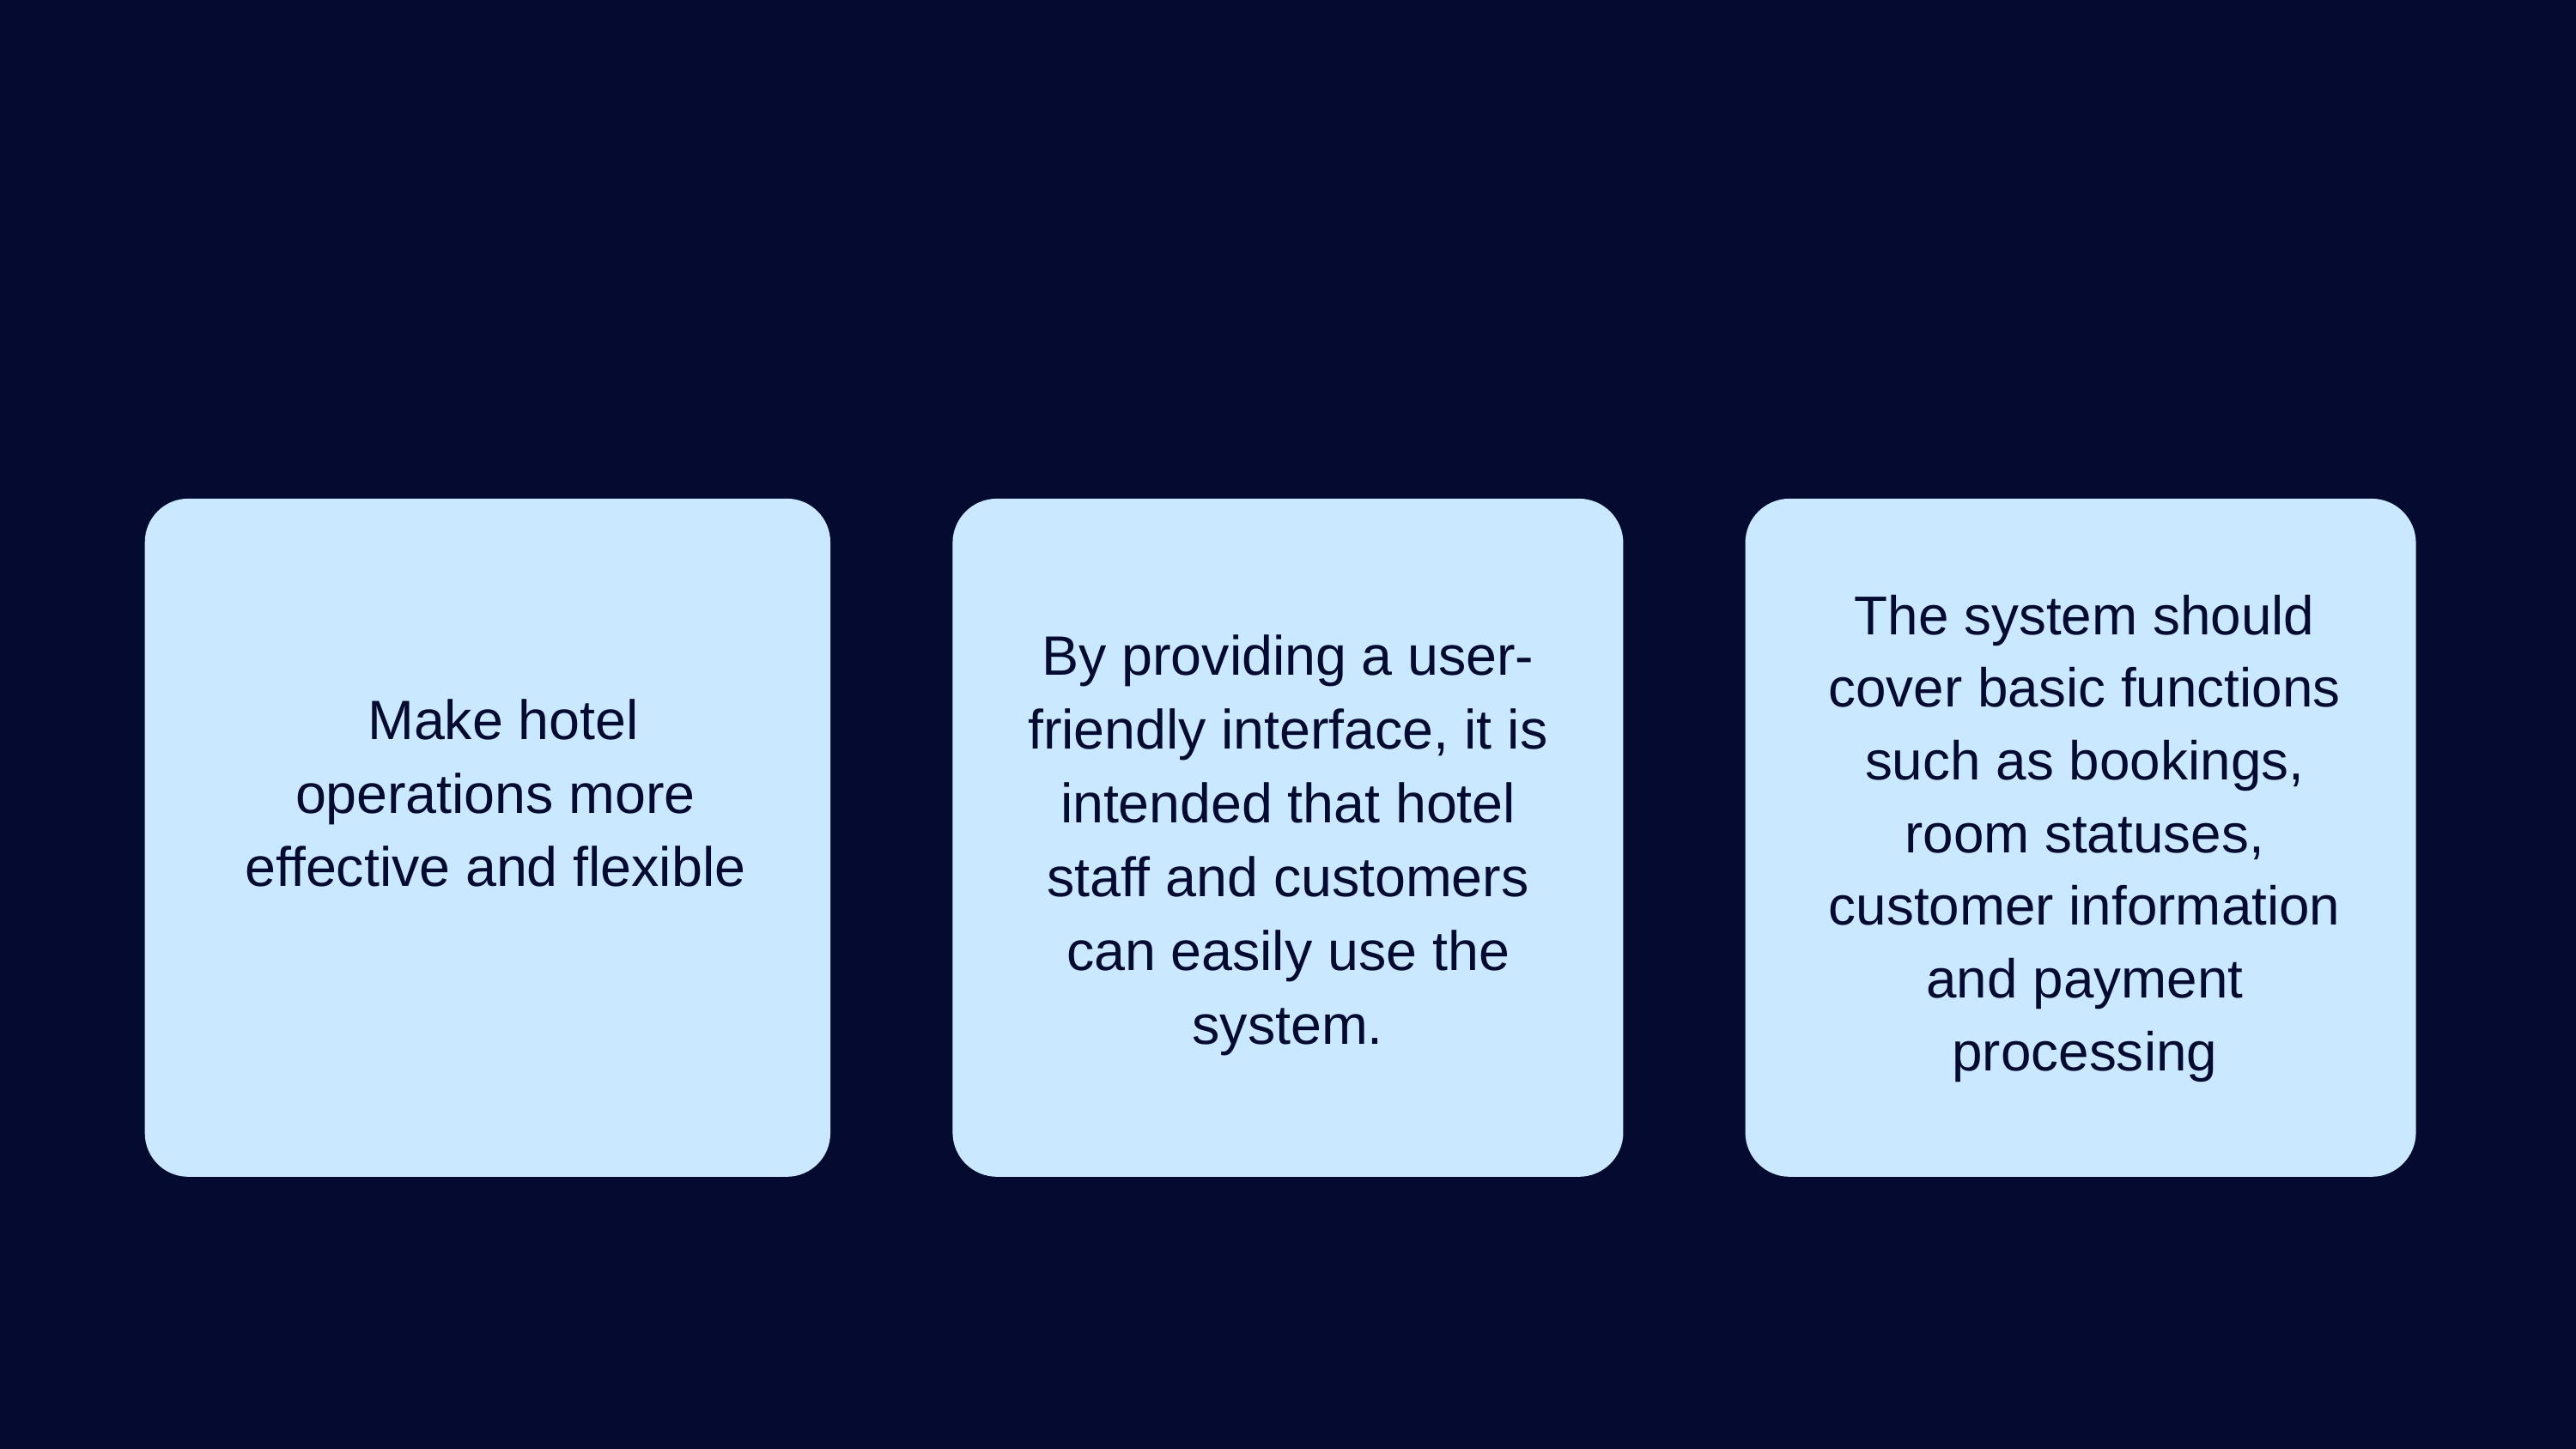

Open Source
Cross Platform
The system should cover basic functions such as bookings, room statuses, customer information and payment processing
By providing a user-friendly interface, it is intended that hotel staff and customers can easily use the system.

 Make hotel operations more effective and flexible